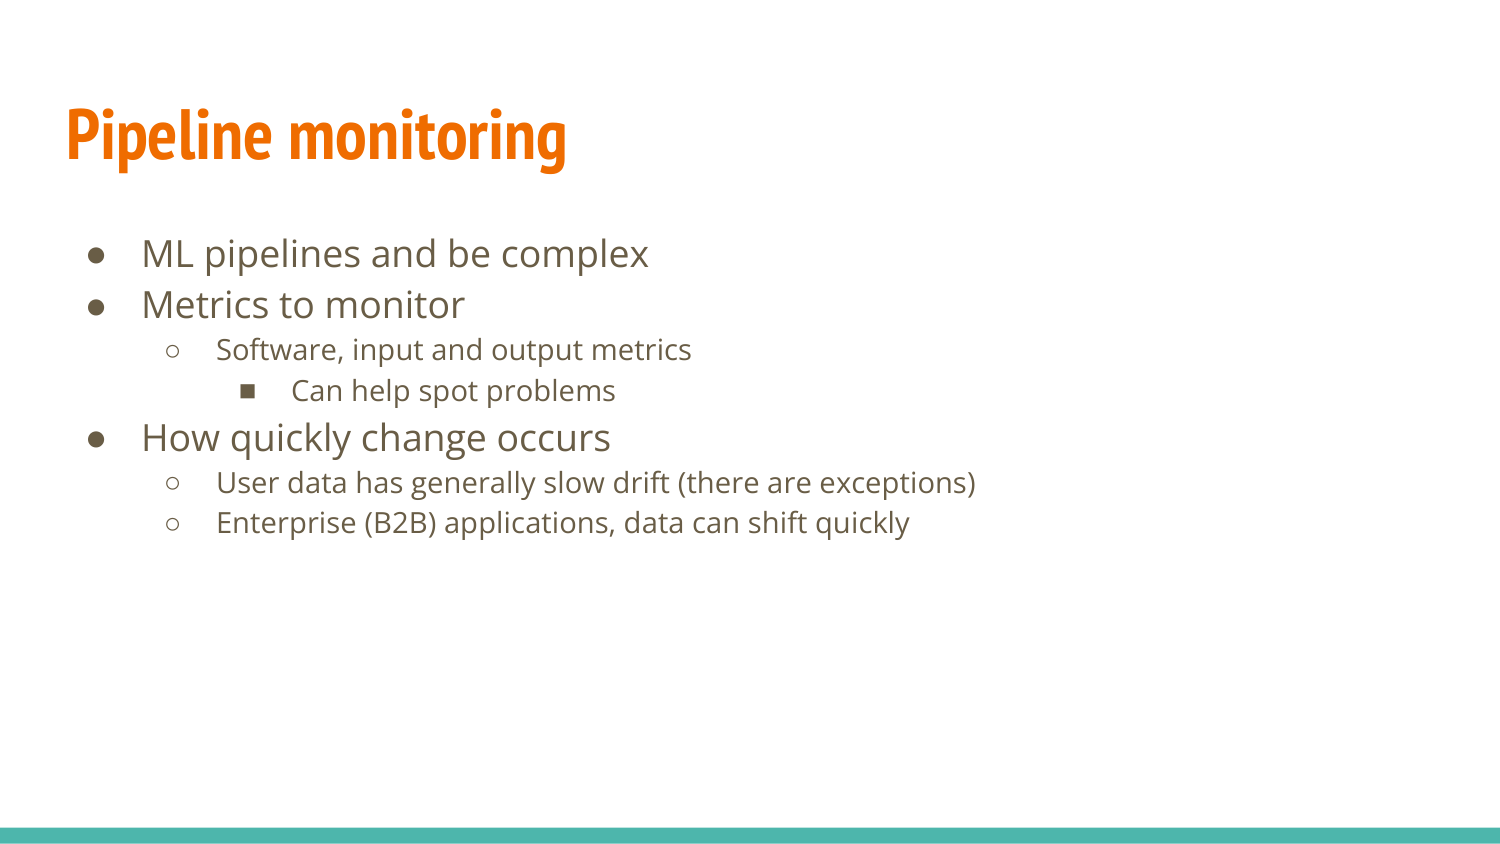

# Pipeline monitoring
ML pipelines and be complex
Metrics to monitor
Software, input and output metrics
Can help spot problems
How quickly change occurs
User data has generally slow drift (there are exceptions)
Enterprise (B2B) applications, data can shift quickly